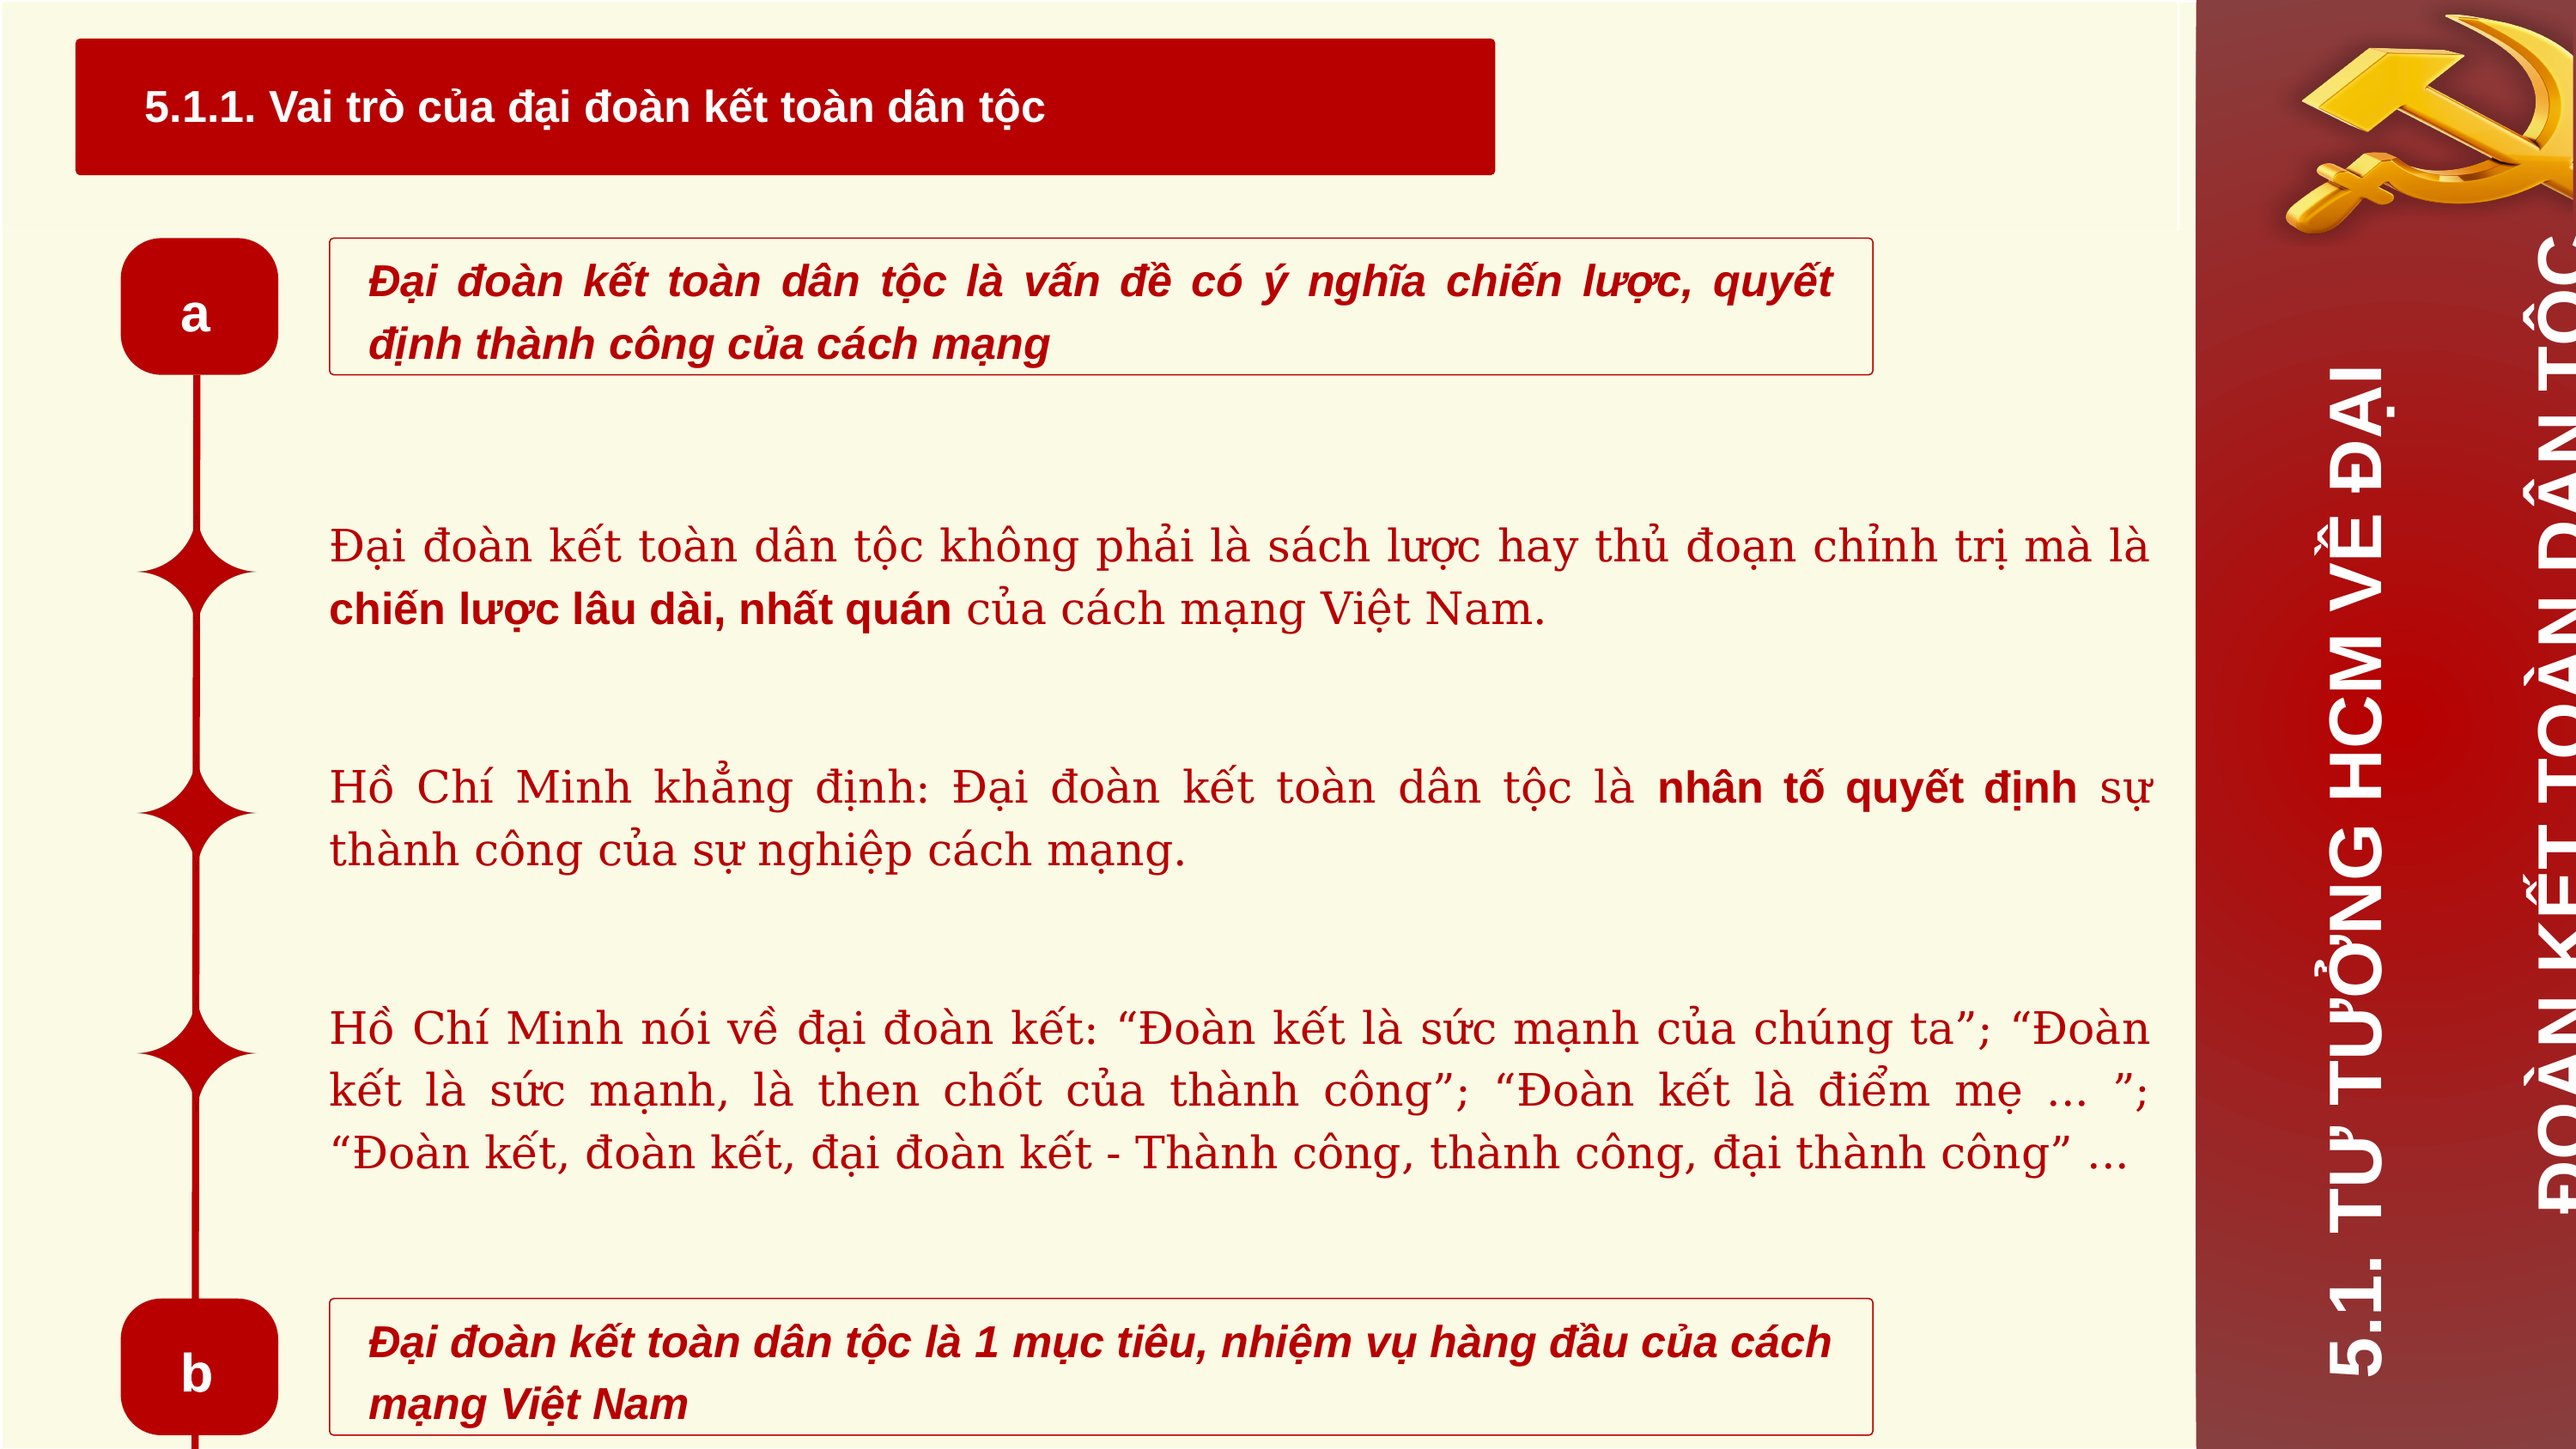

5.1.1. Vai trò của đại đoàn kết toàn dân tộc

Đại đoàn kết toàn dân tộc là vấn đề có ý nghĩa chiến lược, quyết định thành công của cách mạng
a
Đại đoàn kết toàn dân tộc không phải là sách lược hay thủ đoạn chỉnh trị mà là chiến lược lâu dài, nhất quán của cách mạng Việt Nam.

Hồ Chí Minh khẳng định: Đại đoàn kết toàn dân tộc là nhân tố quyết định sự thành công của sự nghiệp cách mạng.

Hồ Chí Minh nói về đại đoàn kết: “Đoàn kết là sức mạnh của chúng ta”; “Đoàn kết là sức mạnh, là then chốt của thành công”; “Đoàn kết là điểm mẹ ... ”; “Đoàn kết, đoàn kết, đại đoàn kết - Thành công, thành công, đại thành công” ...

Đại đoàn kết toàn dân tộc là 1 mục tiêu, nhiệm vụ hàng đầu của cách mạng Việt Nam
b
Với Hồ Chí Minh, đại đoàn kết không chỉ khẩu hiệu chiến lược mà còn là mục tiêu lâu dài của cách mạng.

Hồ Chí Minh đã tuyên bố: “Mục đích của Đảng Lao động Việt Nam có thể gồm trong 8 chữ là: ĐOÀN KẾT TOÀN DÂN, PHỤNG SỰ TỔ QUỐC”.

Đảng Cộng sản Việt Nam - lực lượng duy nhất lãnh đạo cách mạng Việt Nam, vì vậy đại đoàn kết dân tộc phải được quán triệt từ chủ trương, đường lối tới hoạt động thực tiễn của Đảng.

Cách mạng là sự nghiệp của quần chúng, phải do quần chúng, vì quần chúng. Đại đoàn kết là yêu cầu khách quan của sự nghiệp cách mạng.

5.1. TƯ TƯỞNG HCM VỀ ĐẠI
        ĐOÀN KẾT TOÀN DÂN TỘC
b